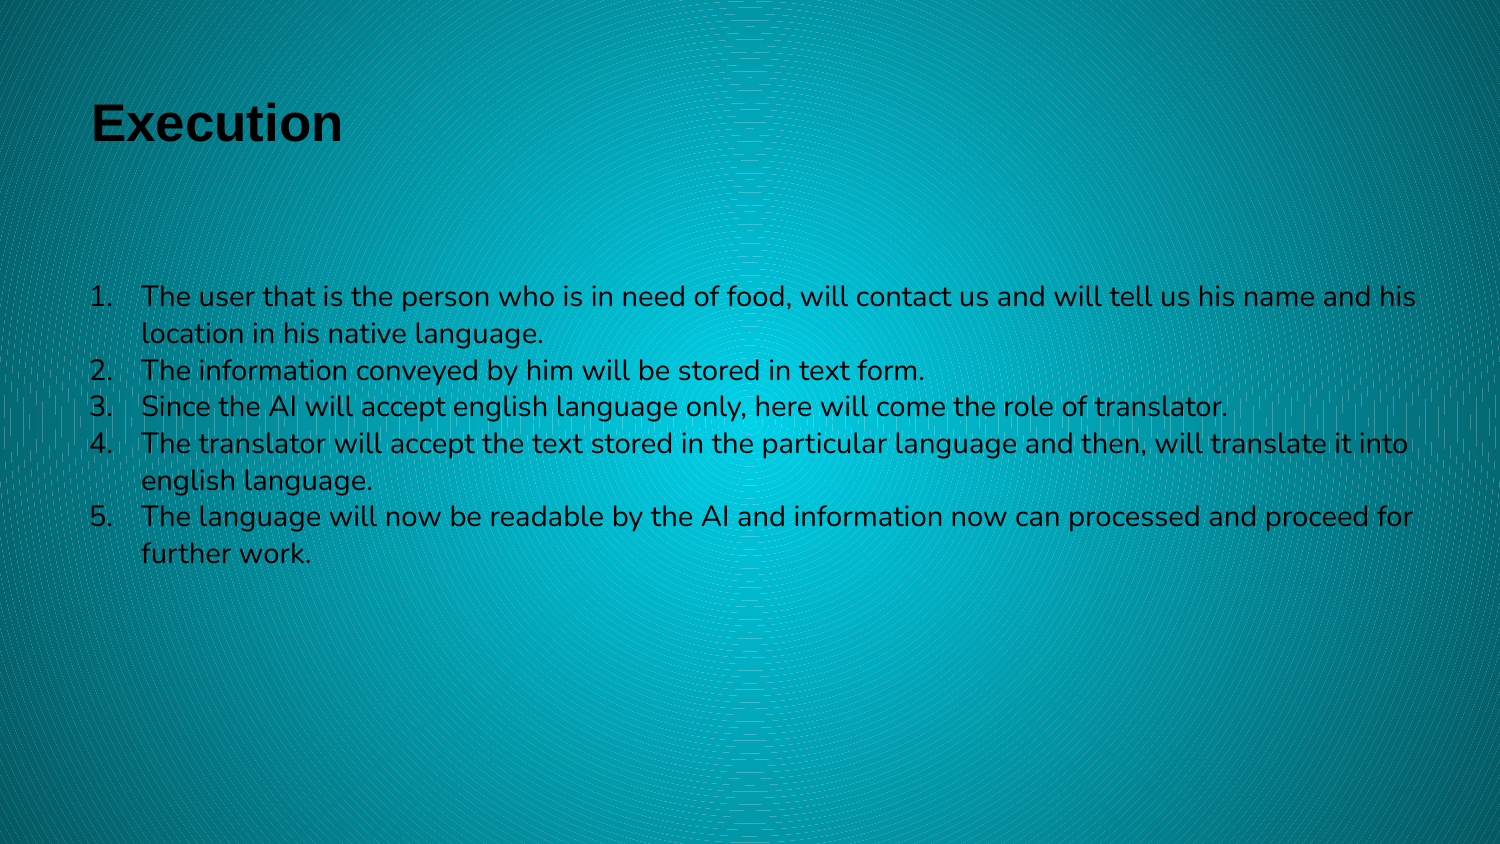

# Execution
The user that is the person who is in need of food, will contact us and will tell us his name and his location in his native language.
The information conveyed by him will be stored in text form.
Since the AI will accept english language only, here will come the role of translator.
The translator will accept the text stored in the particular language and then, will translate it into english language.
The language will now be readable by the AI and information now can processed and proceed for further work.